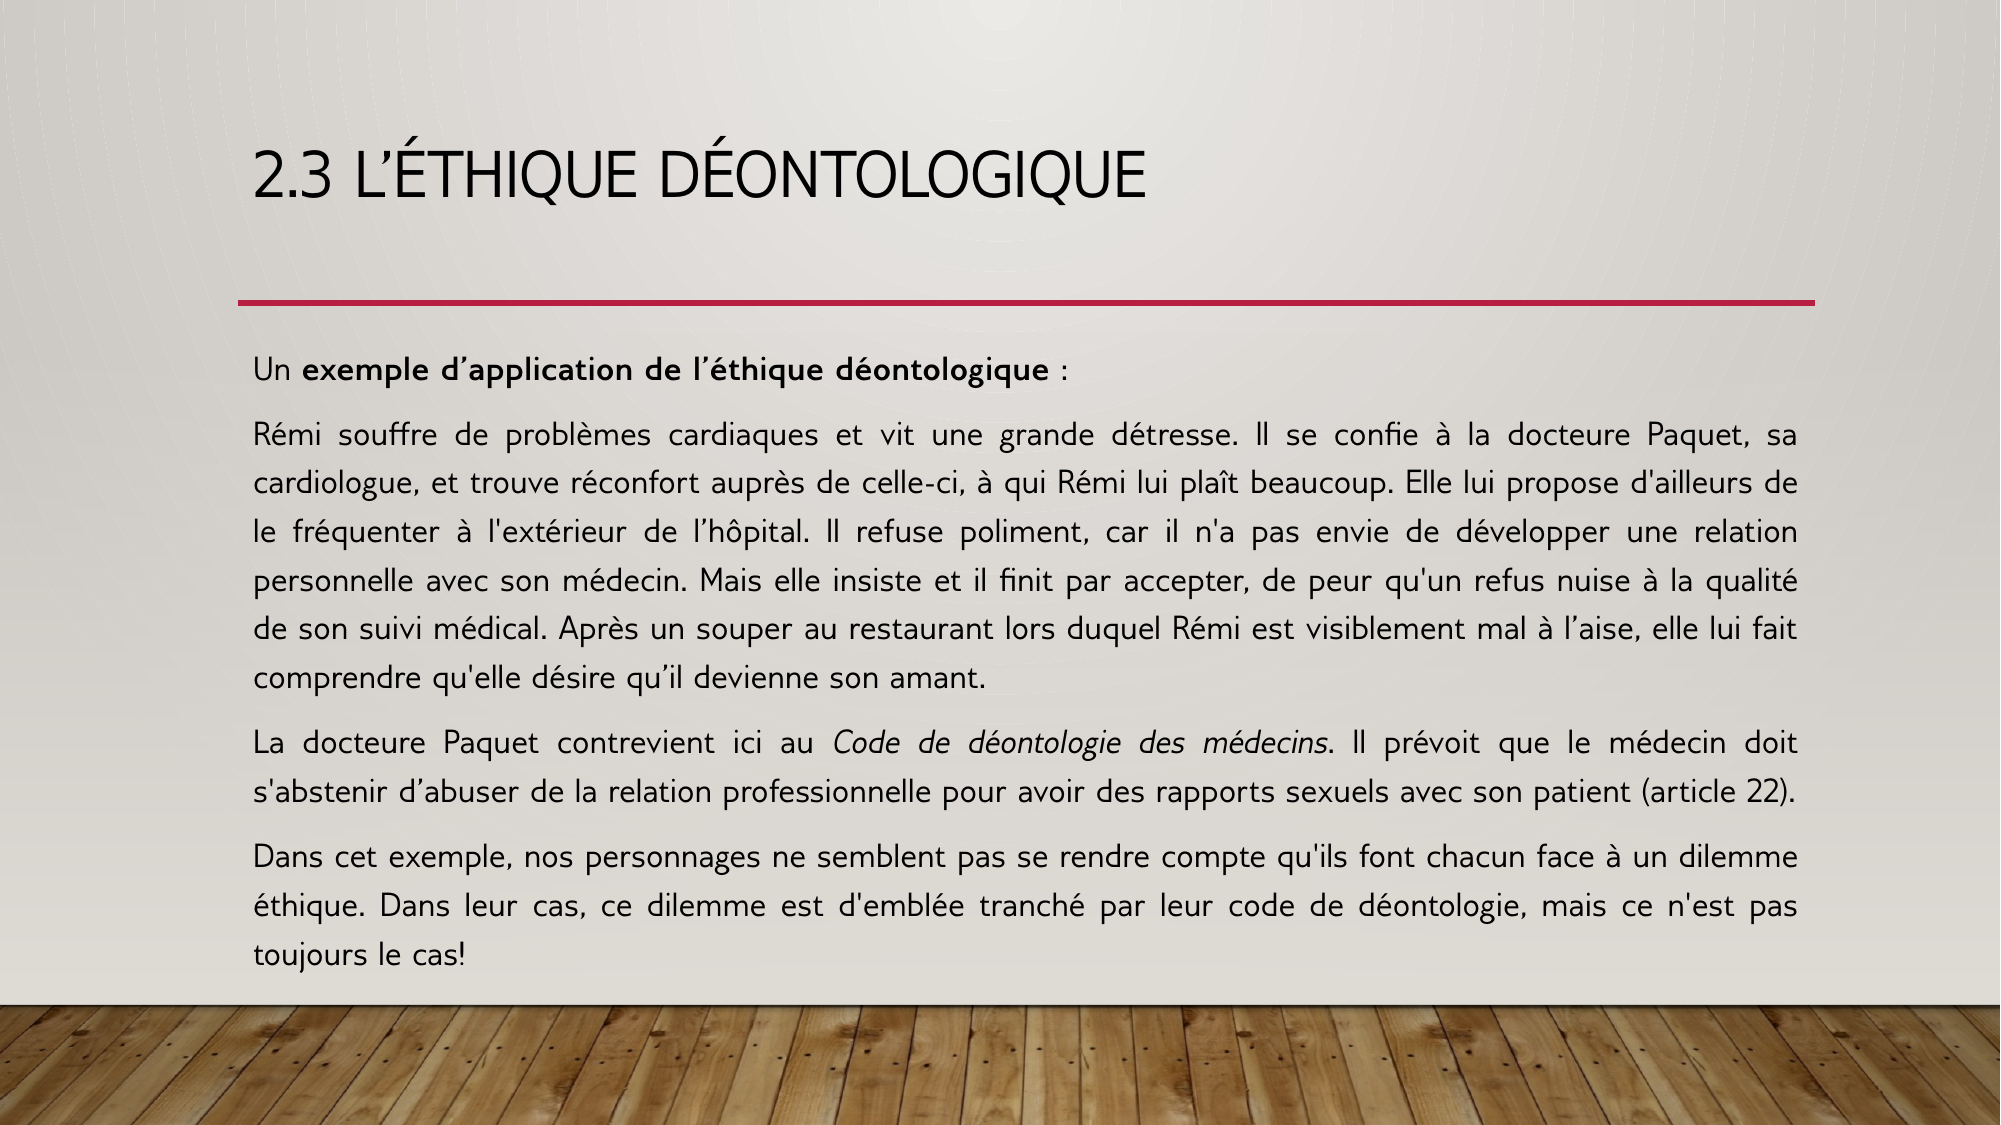

# 2.3 l’Éthique déontologique
Un exemple d’application de l’éthique déontologique :
Rémi souffre de problèmes cardiaques et vit une grande détresse. Il se confie à la docteure Paquet, sa cardiologue, et trouve réconfort auprès de celle-ci, à qui Rémi lui plaît beaucoup. Elle lui propose d'ailleurs de le fréquenter à l'extérieur de l’hôpital. Il refuse poliment, car il n'a pas envie de développer une relation personnelle avec son médecin. Mais elle insiste et il finit par accepter, de peur qu'un refus nuise à la qualité de son suivi médical. Après un souper au restaurant lors duquel Rémi est visiblement mal à l’aise, elle lui fait comprendre qu'elle désire qu’il devienne son amant.
La docteure Paquet contrevient ici au Code de déontologie des médecins. Il prévoit que le médecin doit s'abstenir d’abuser de la relation professionnelle pour avoir des rapports sexuels avec son patient (article 22).
Dans cet exemple, nos personnages ne semblent pas se rendre compte qu'ils font chacun face à un dilemme éthique. Dans leur cas, ce dilemme est d'emblée tranché par leur code de déontologie, mais ce n'est pas toujours le cas!